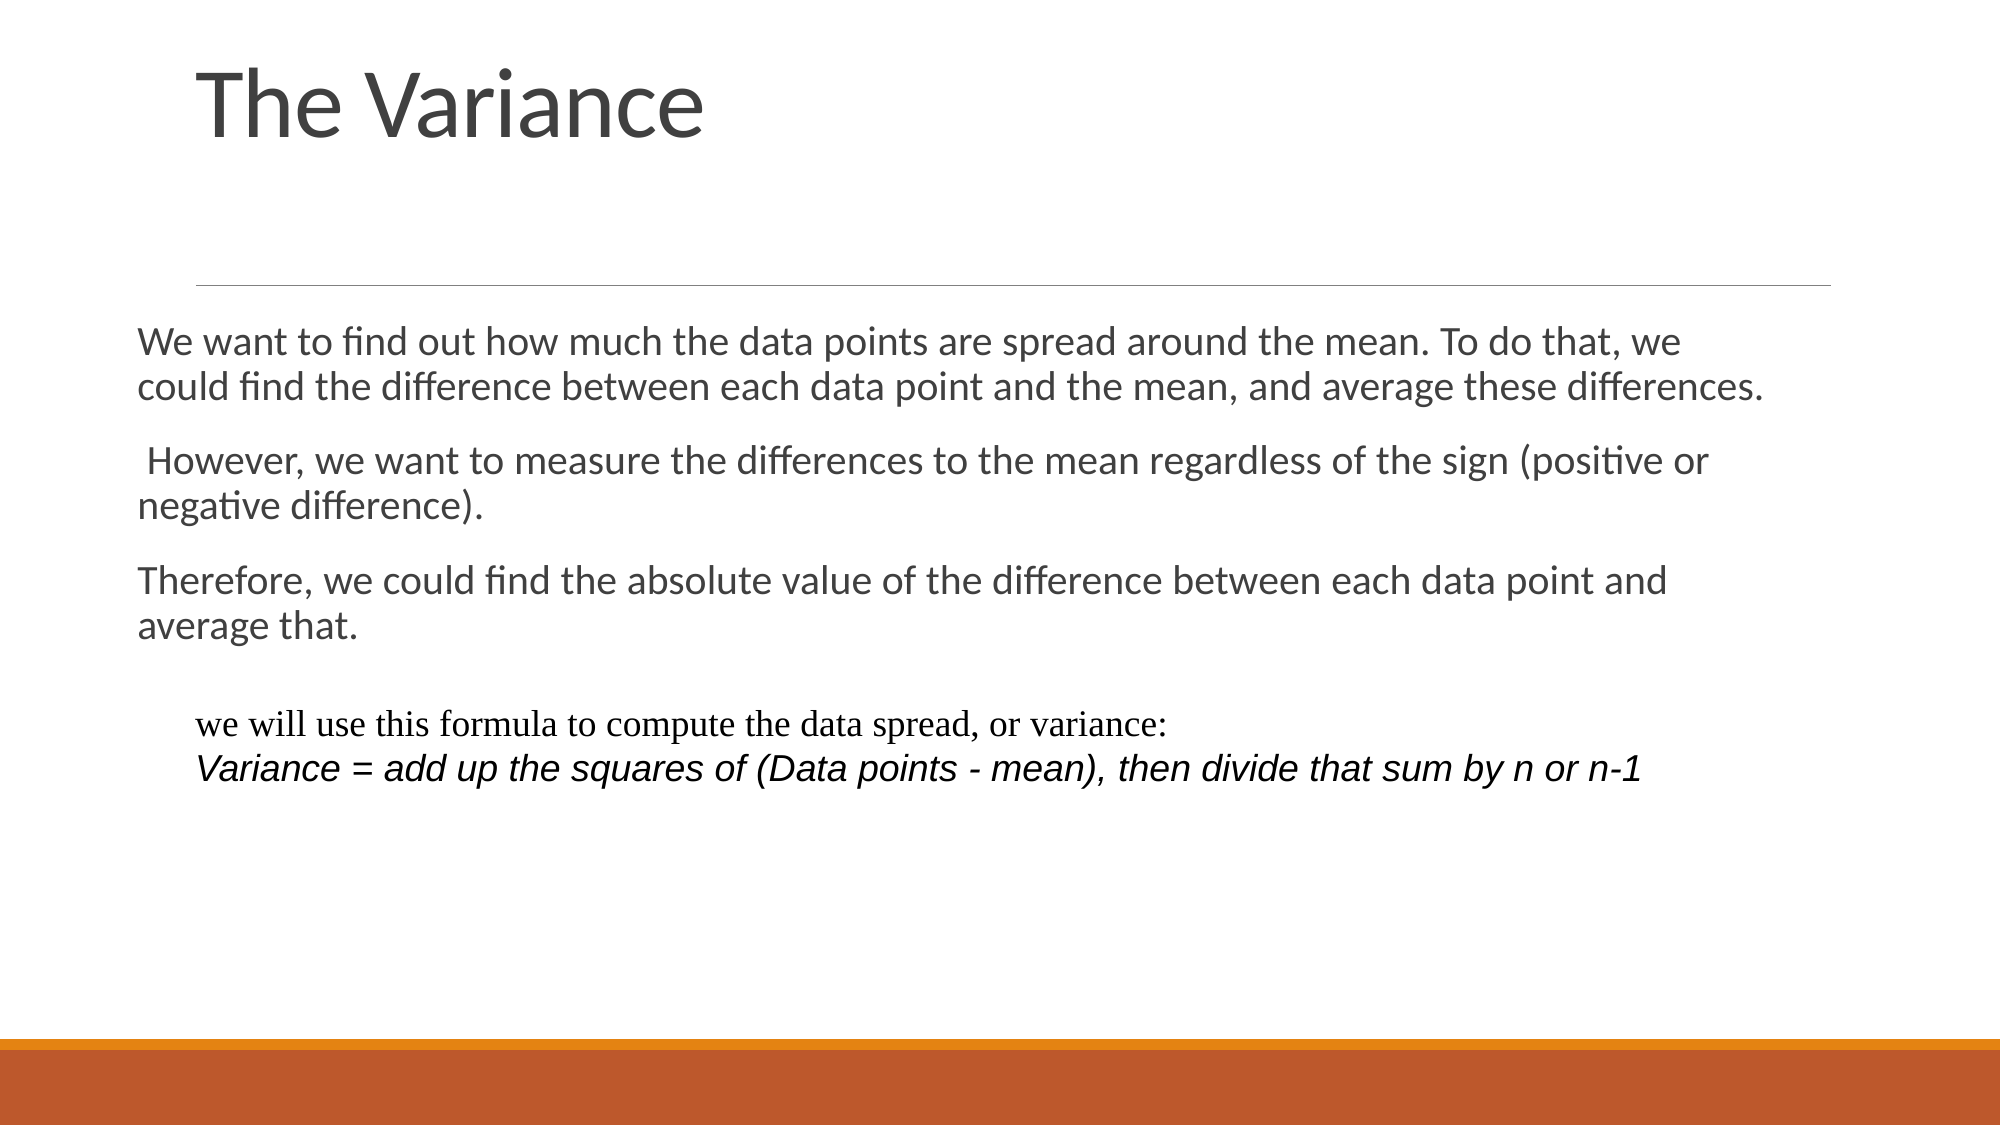

# The Variance
We want to find out how much the data points are spread around the mean. To do that, we could find the difference between each data point and the mean, and average these differences.
 However, we want to measure the differences to the mean regardless of the sign (positive or negative difference).
Therefore, we could find the absolute value of the difference between each data point and average that.

we will use this formula to compute the data spread, or variance:
Variance = add up the squares of (Data points - mean), then divide that sum by n or n-1